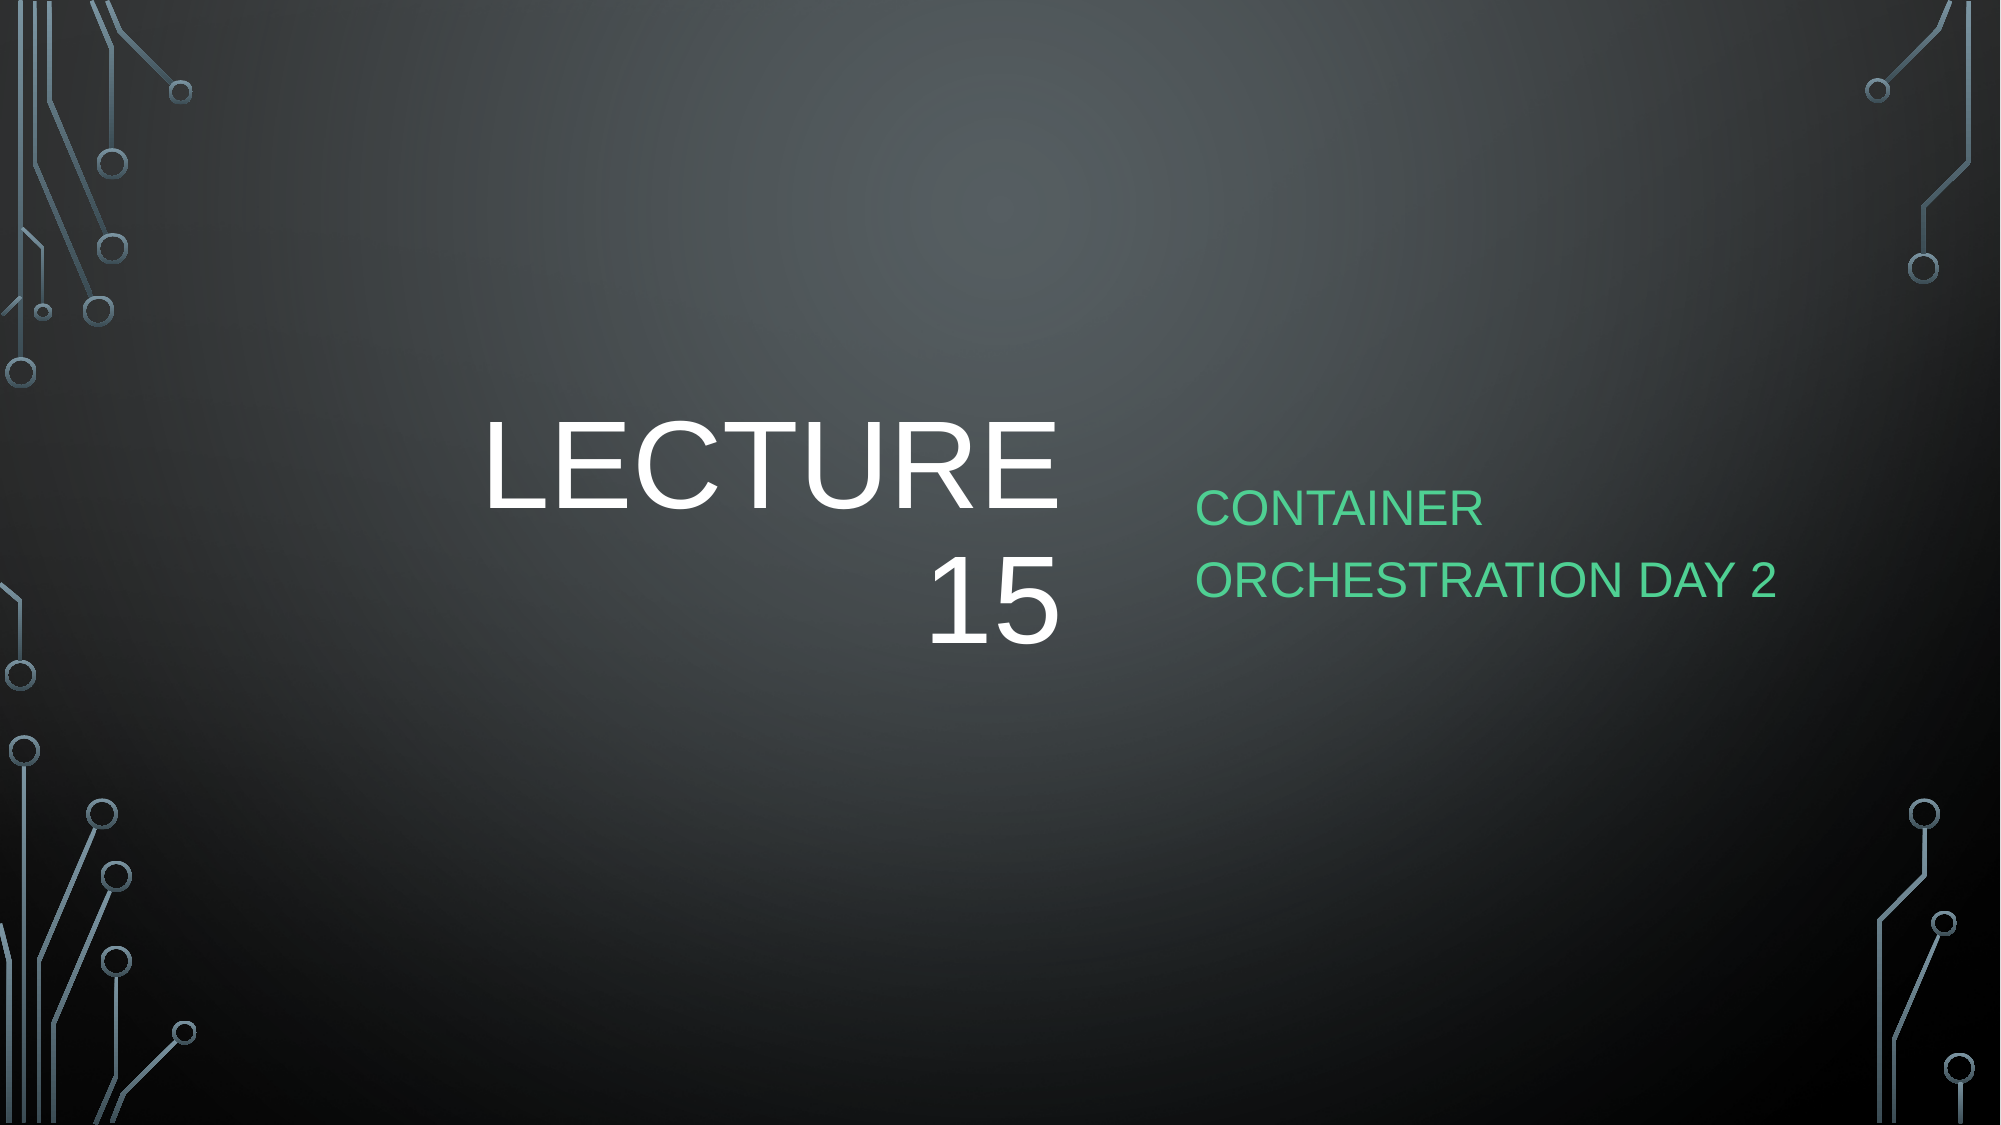

# Lecture 15
Container Orchestration Day 2